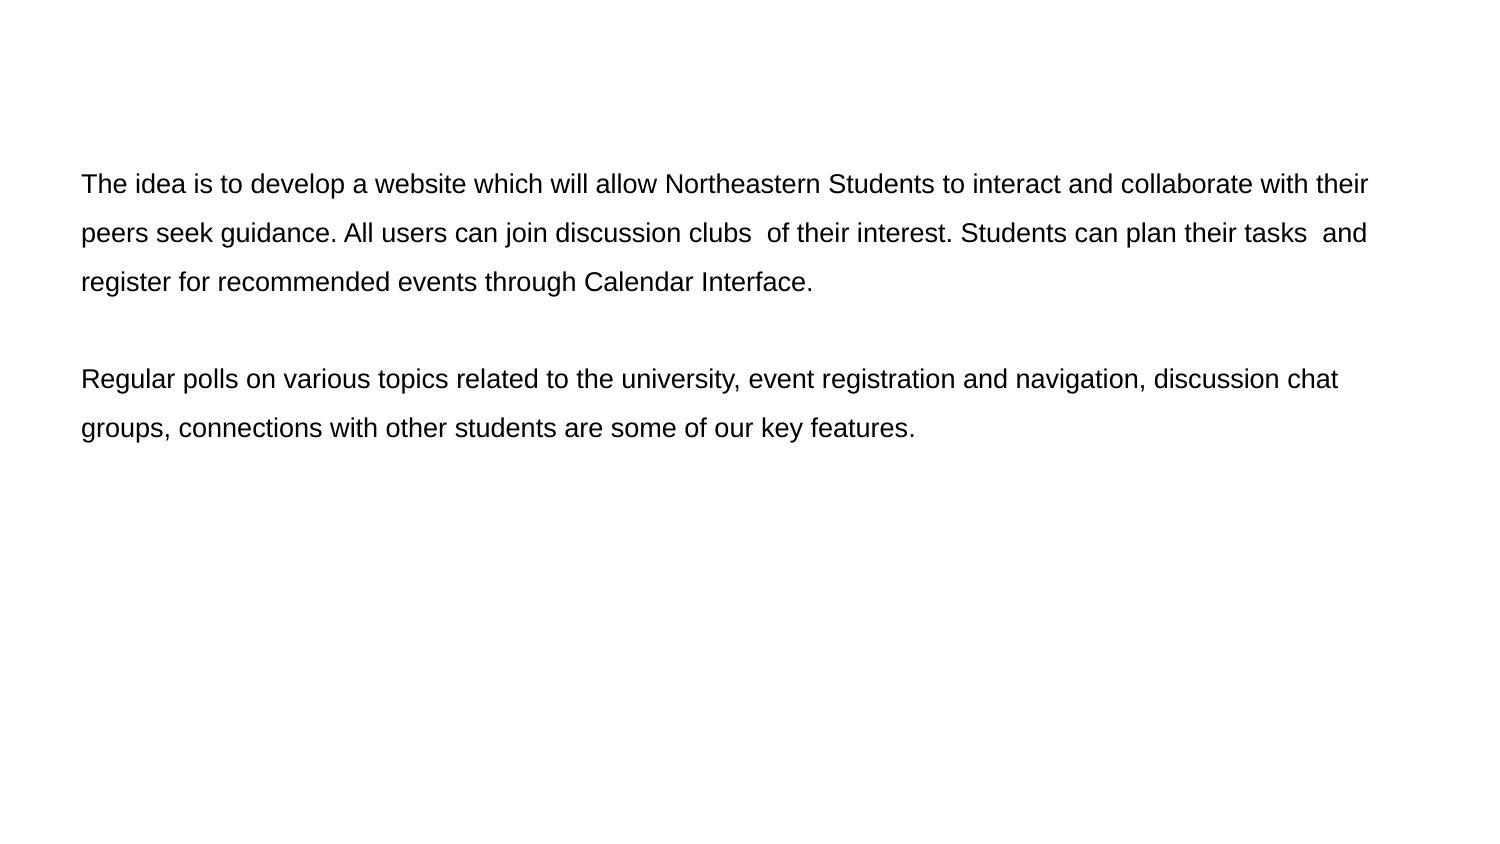

The idea is to develop a website which will allow Northeastern Students to interact and collaborate with their peers seek guidance. All users can join discussion clubs  of their interest. Students can plan their tasks  and register for recommended events through Calendar Interface.

Regular polls on various topics related to the university, event registration and navigation, discussion chat groups, connections with other students are some of our key features.